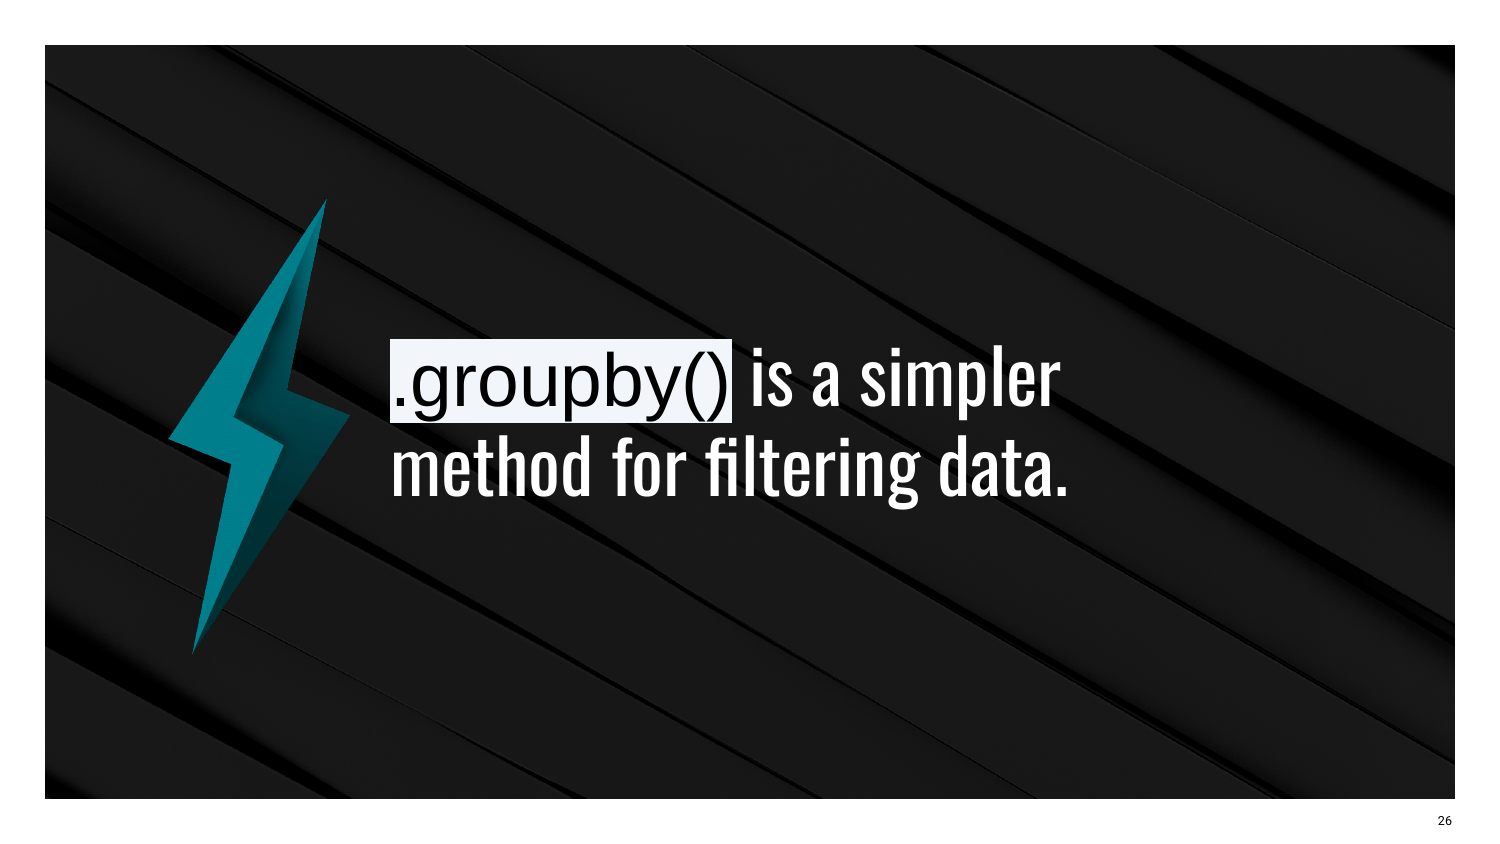

# .groupby() is a simpler method for filtering data.